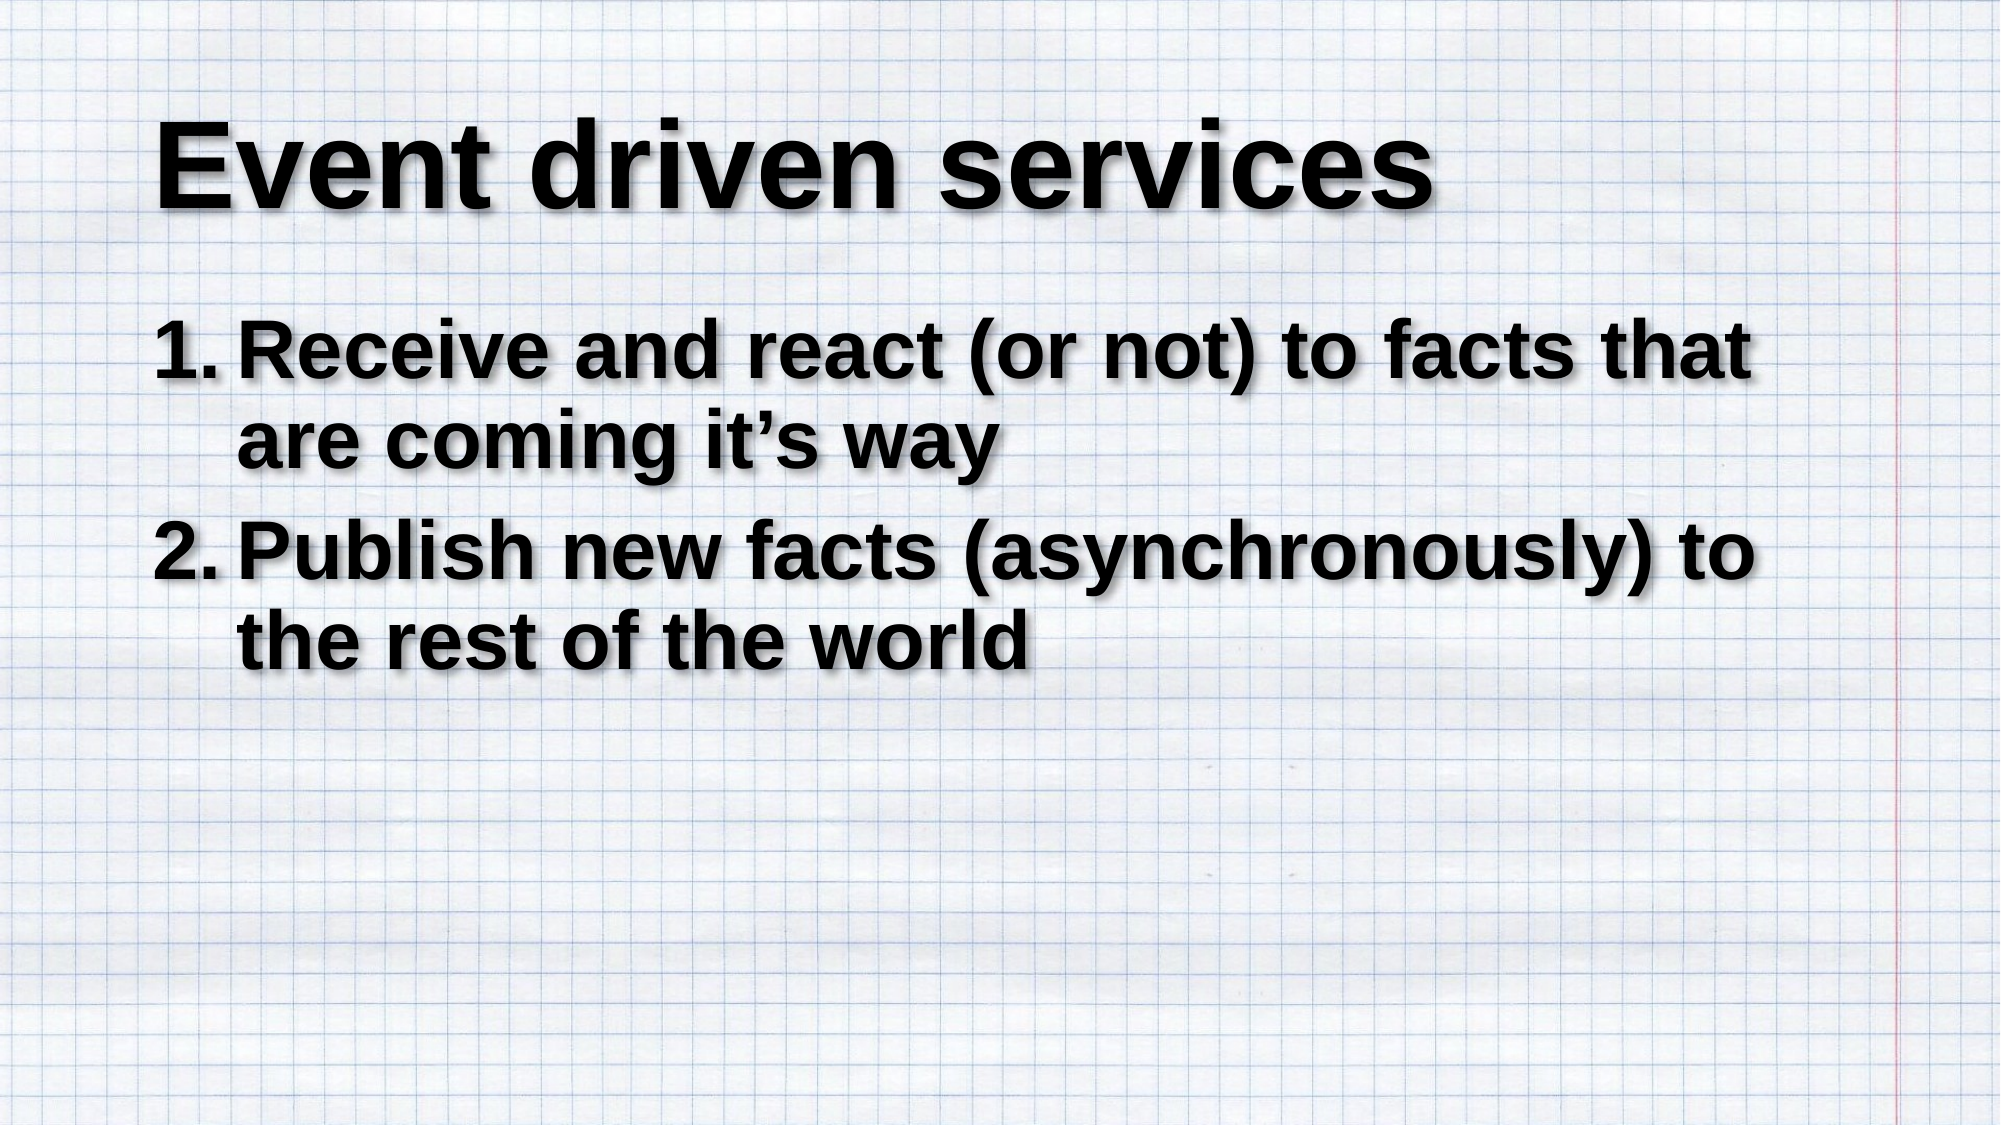

# Event driven services
Receive and react (or not) to facts that are coming it’s way
Publish new facts (asynchronously) to the rest of the world